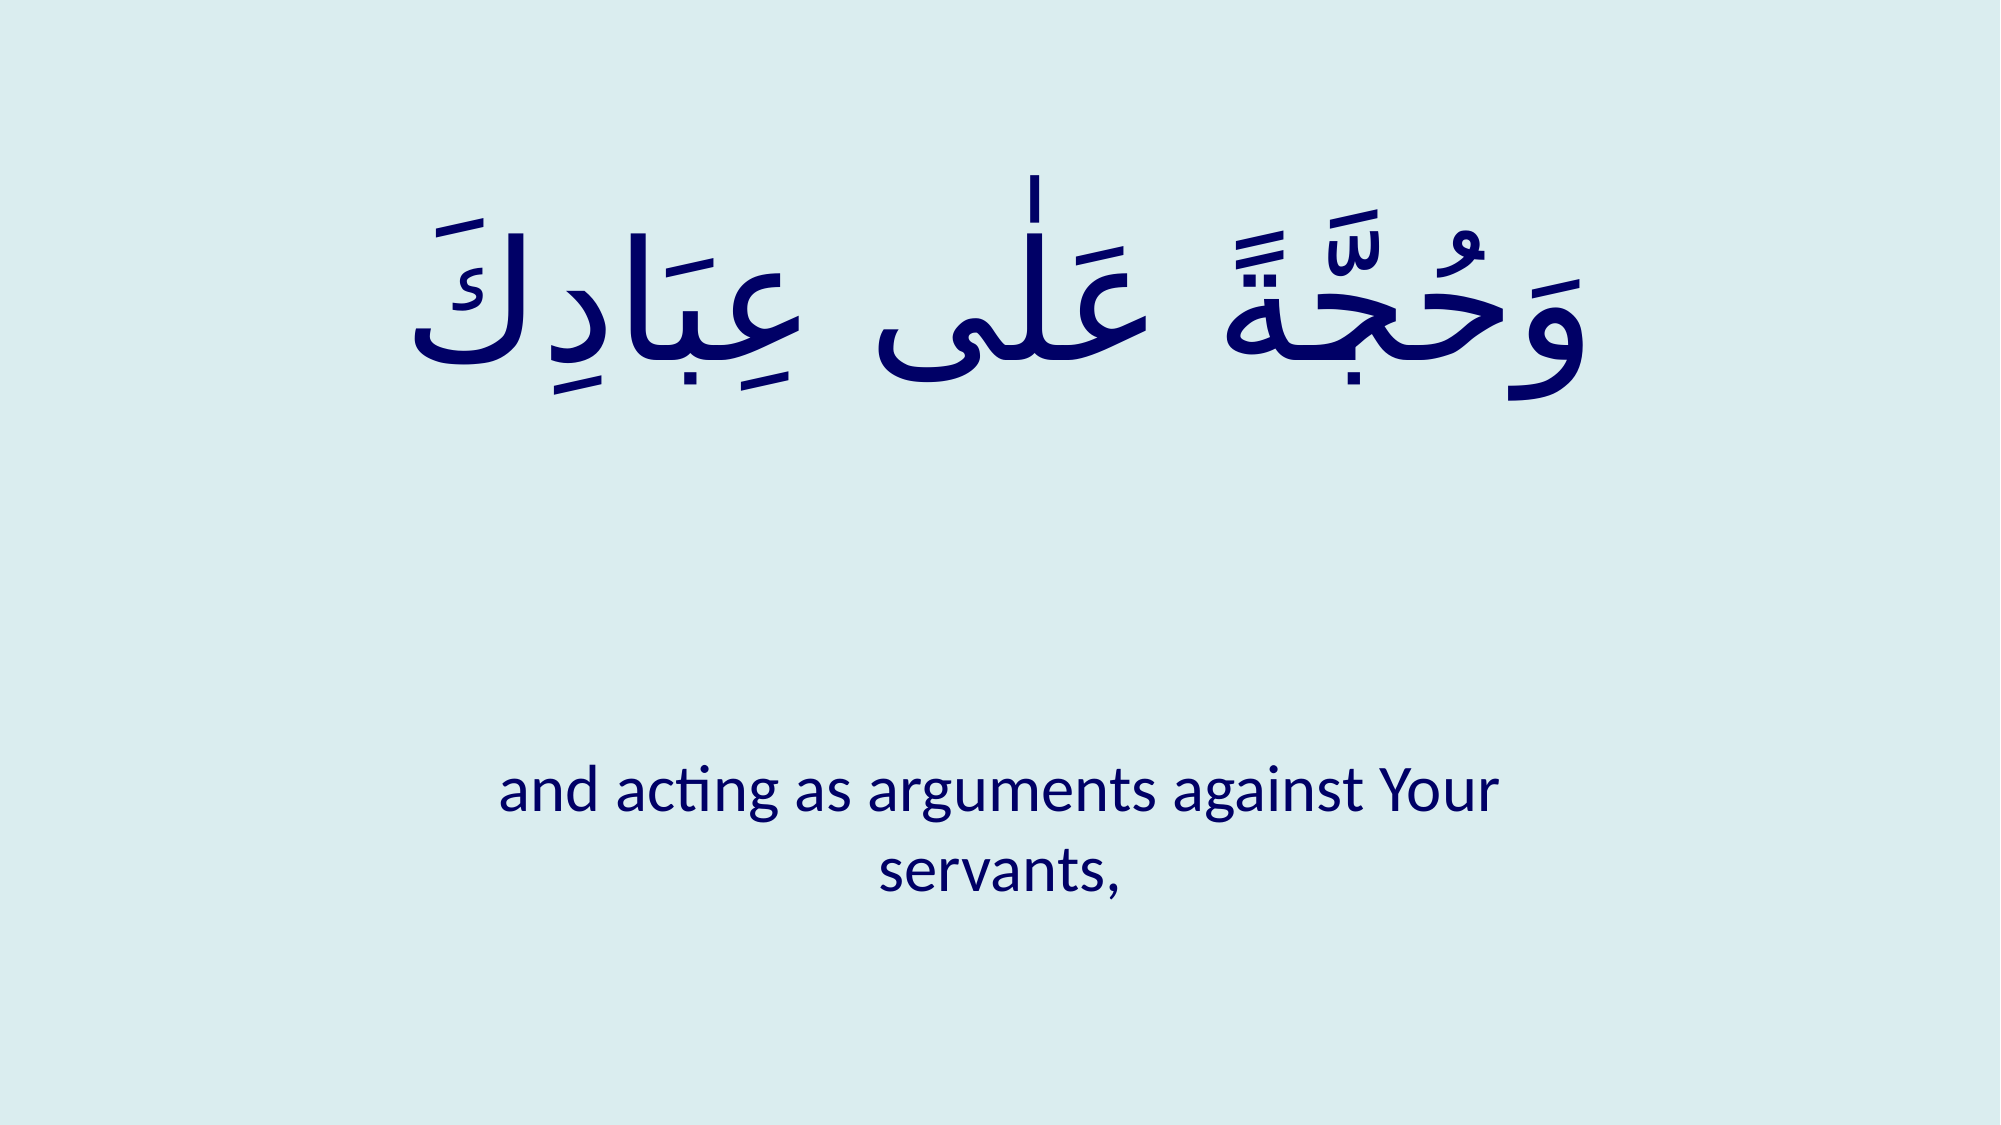

# وَحُجَّةً عَلٰى عِبَادِكَ
and acting as arguments against Your servants,